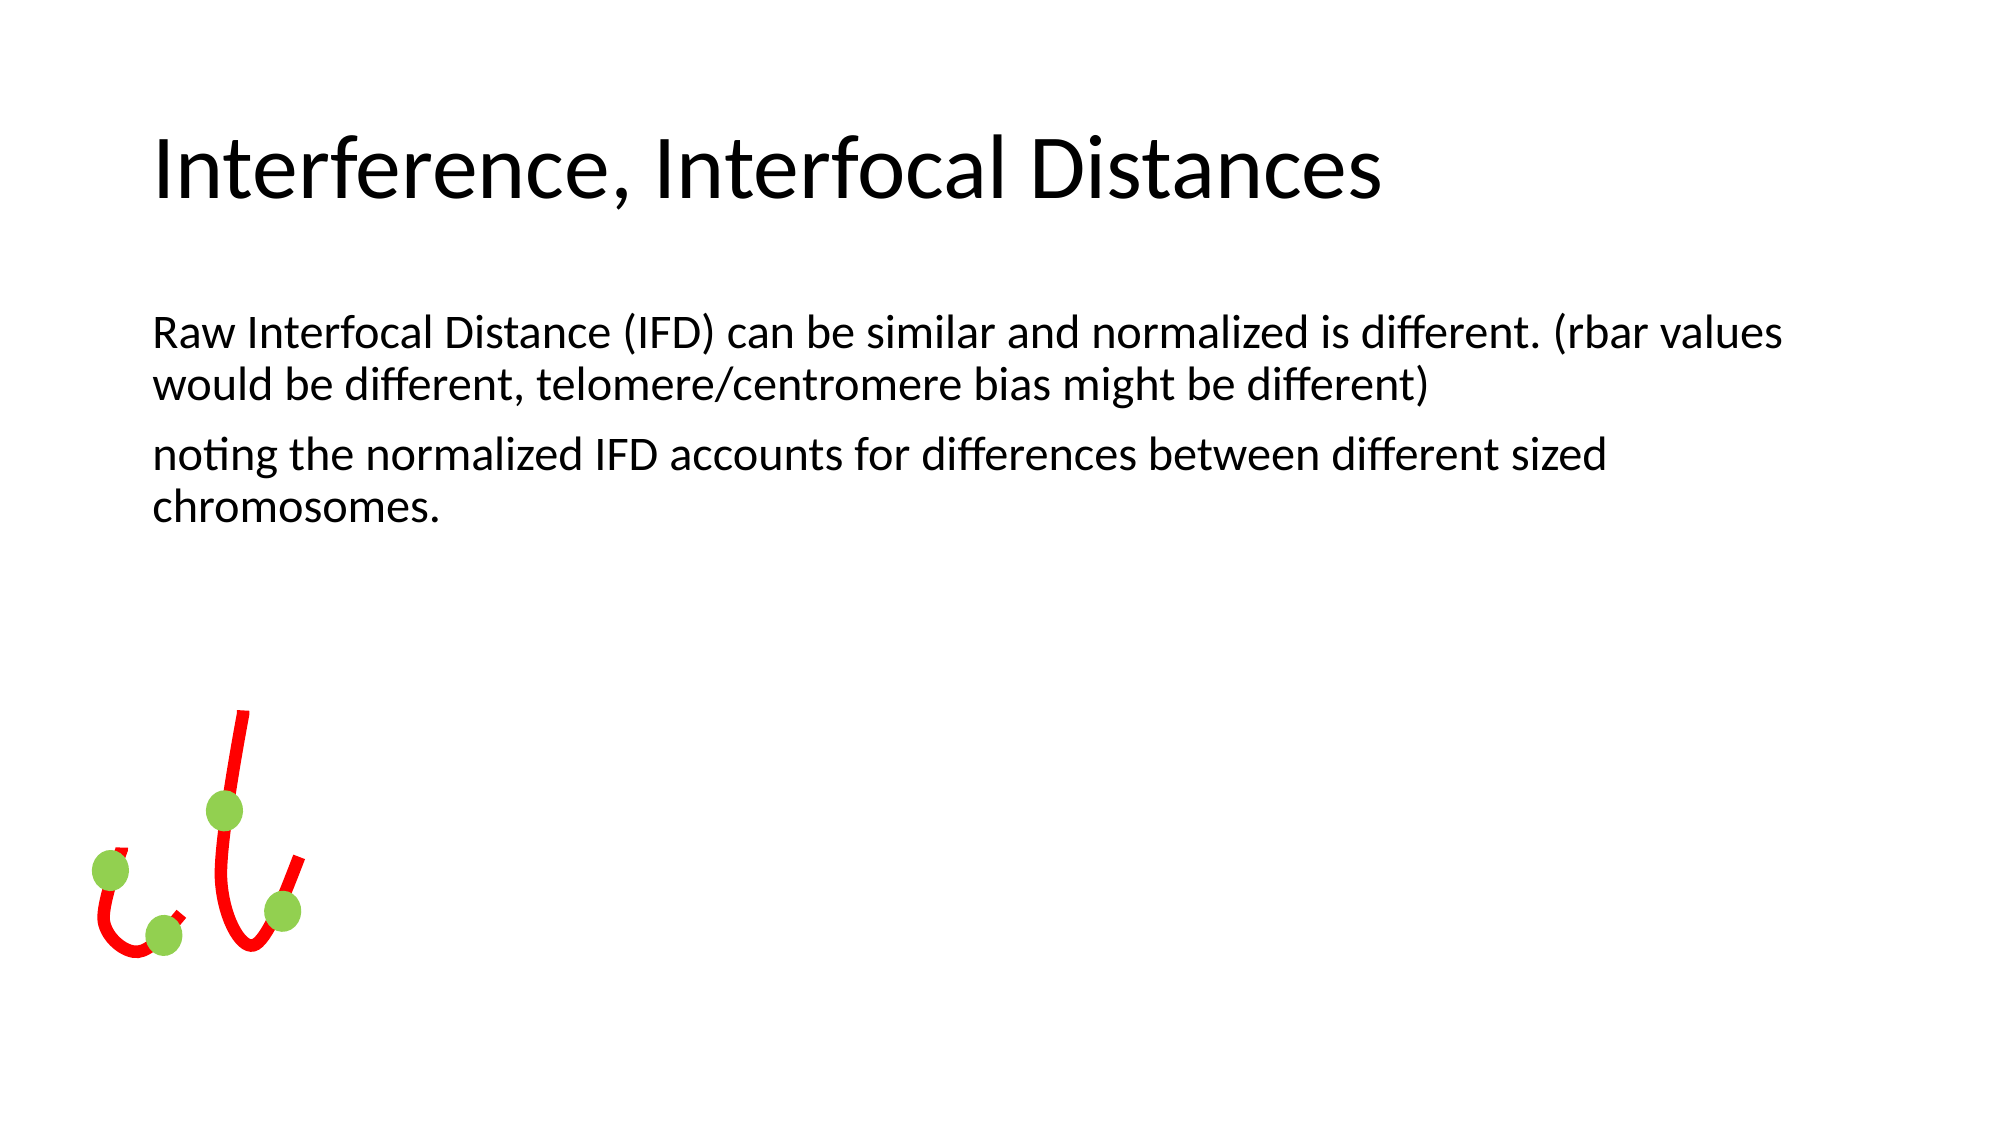

# Interference, Interfocal Distances
Raw Interfocal Distance (IFD) can be similar and normalized is different. (rbar values would be different, telomere/centromere bias might be different)
noting the normalized IFD accounts for differences between different sized chromosomes.